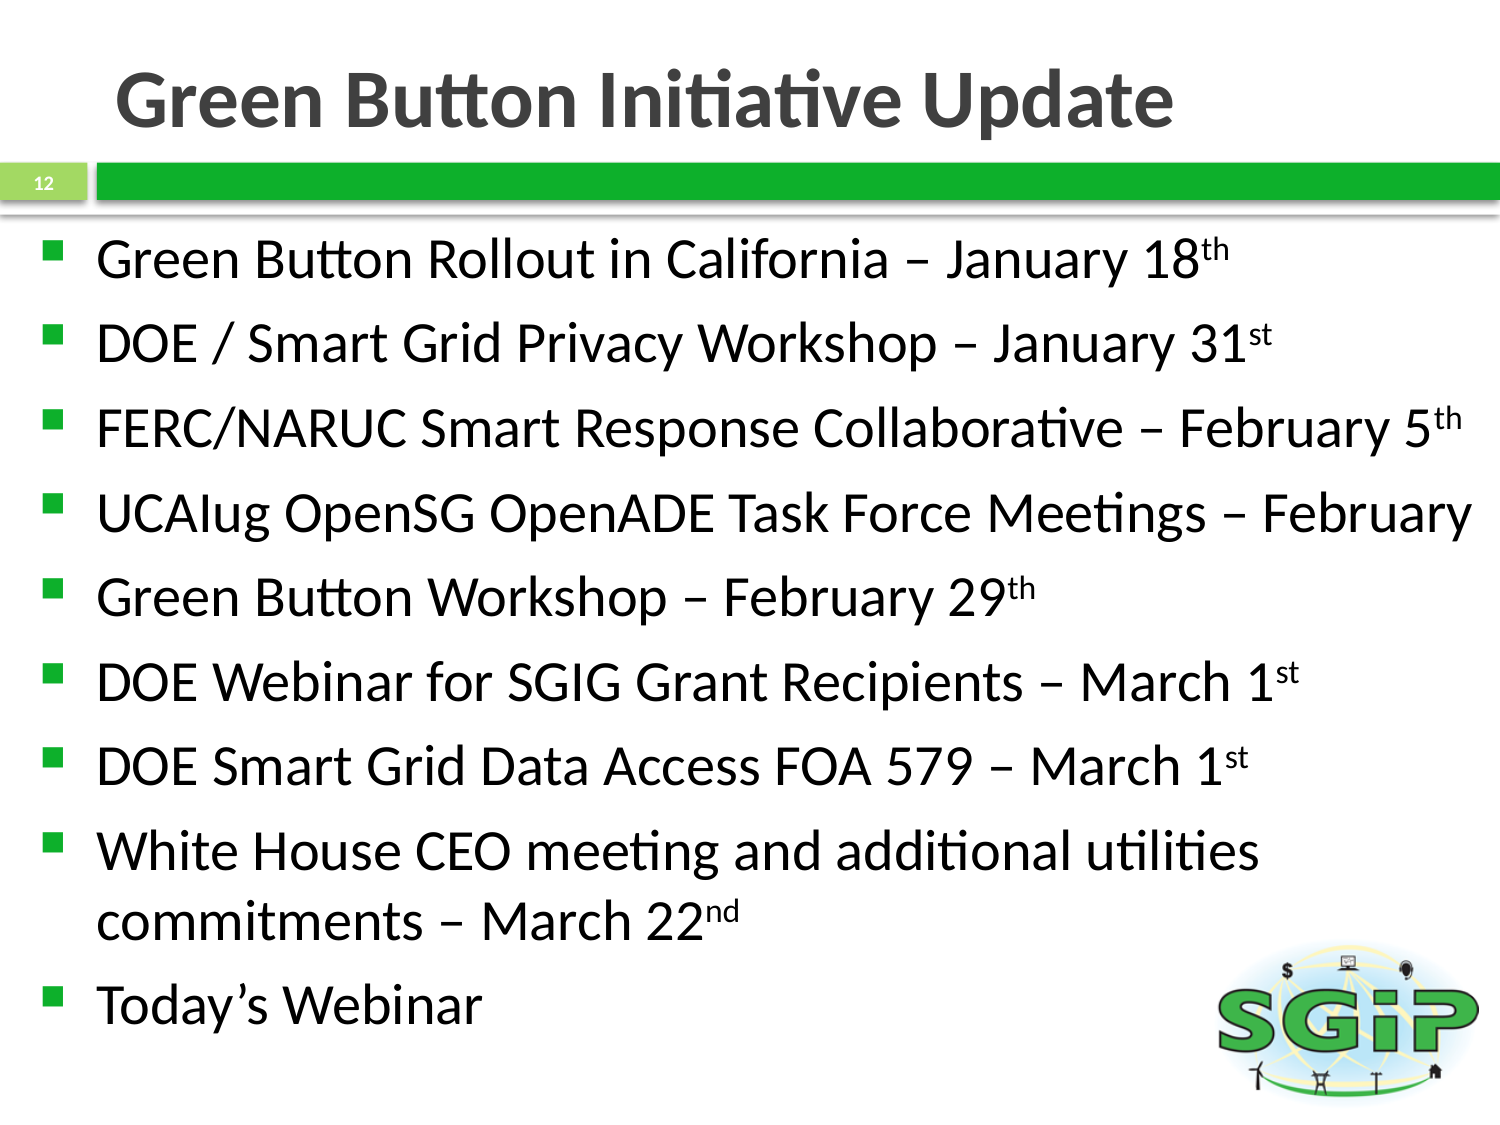

# Green Button Initiative Update
12
Green Button Rollout in California – January 18th
DOE / Smart Grid Privacy Workshop – January 31st
FERC/NARUC Smart Response Collaborative – February 5th
UCAIug OpenSG OpenADE Task Force Meetings – February
Green Button Workshop – February 29th
DOE Webinar for SGIG Grant Recipients – March 1st
DOE Smart Grid Data Access FOA 579 – March 1st
White House CEO meeting and additional utilities commitments – March 22nd
Today’s Webinar